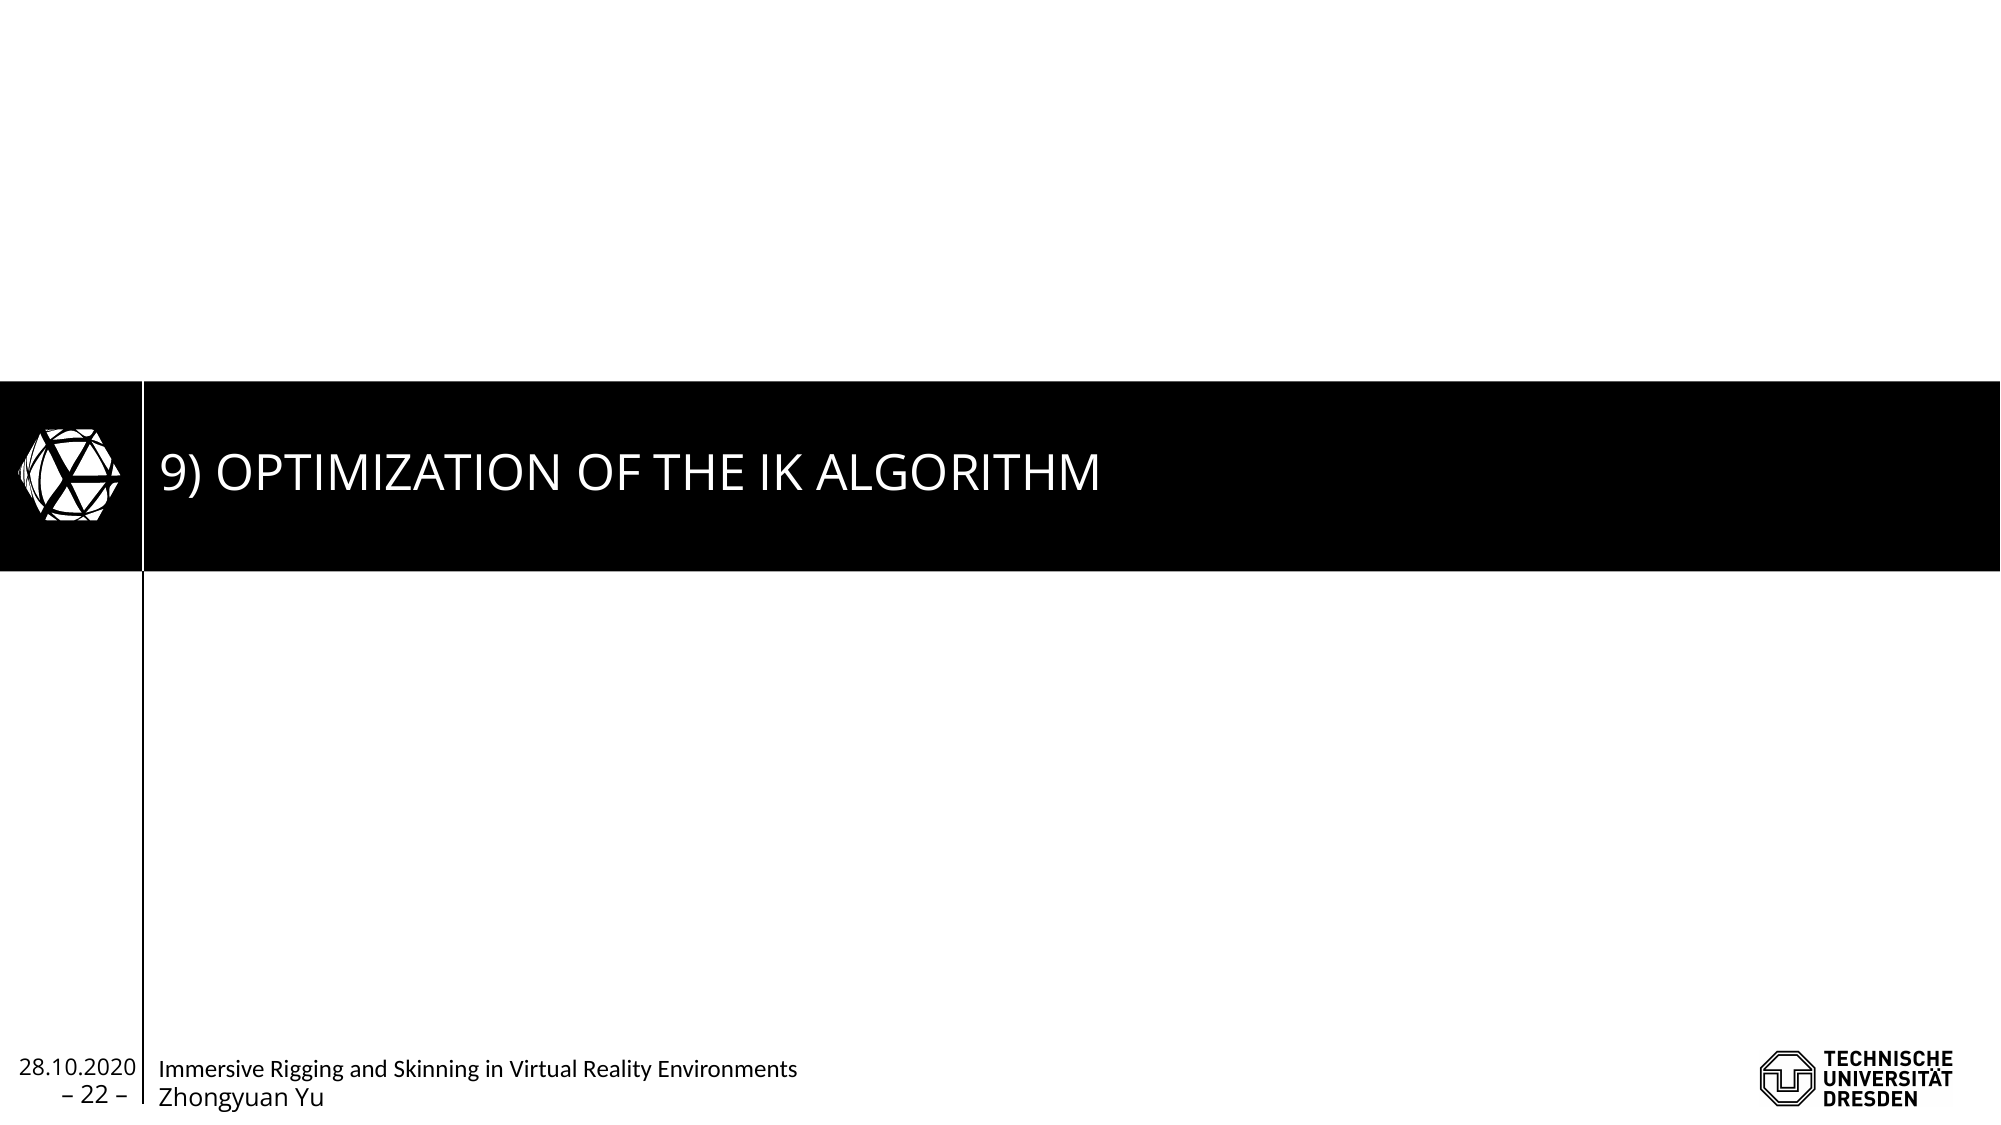

# 9) Optimization of the IK algorithm

28.10.2020
– 22 –